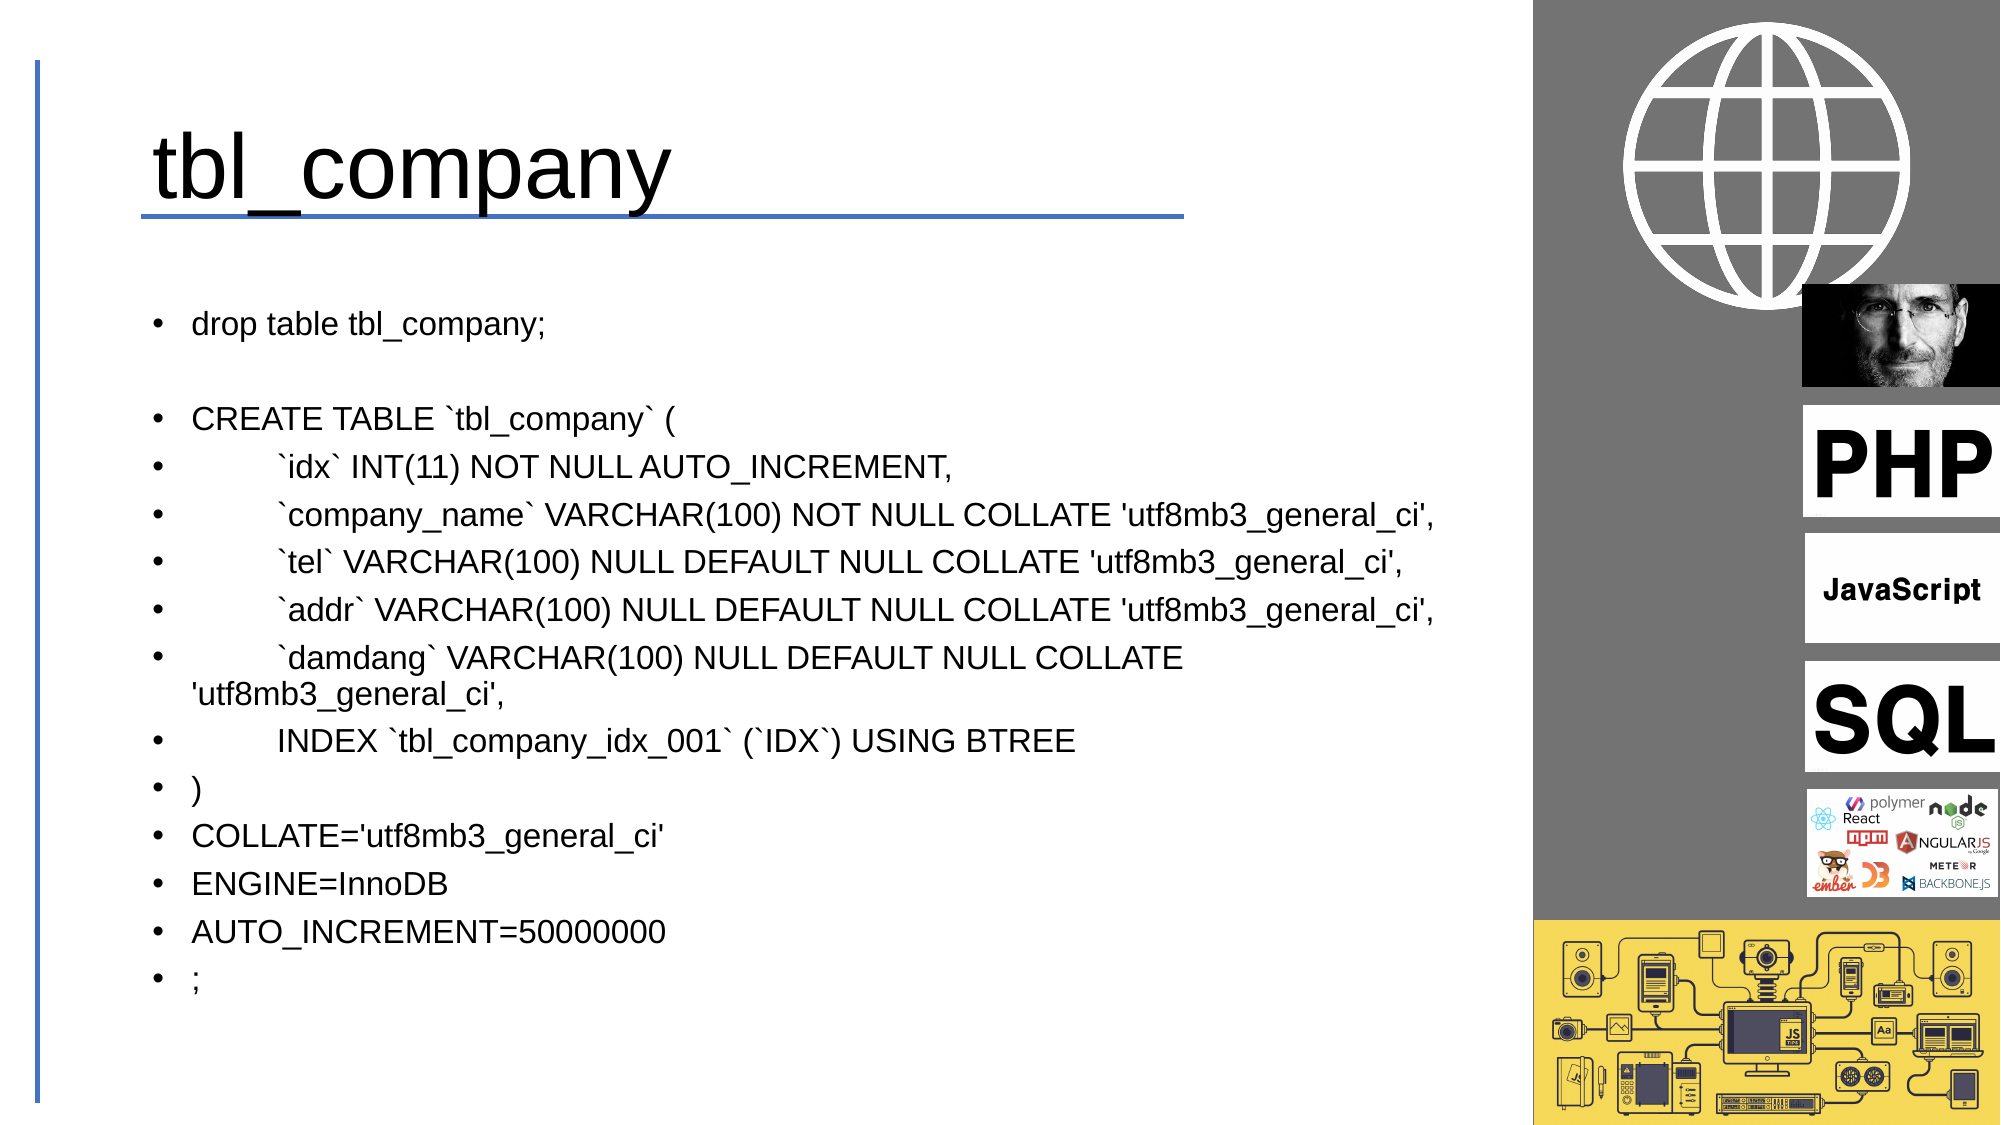

# tbl_company
drop table tbl_company;

CREATE TABLE `tbl_company` (
	`idx` INT(11) NOT NULL AUTO_INCREMENT,
	`company_name` VARCHAR(100) NOT NULL COLLATE 'utf8mb3_general_ci',
	`tel` VARCHAR(100) NULL DEFAULT NULL COLLATE 'utf8mb3_general_ci',
	`addr` VARCHAR(100) NULL DEFAULT NULL COLLATE 'utf8mb3_general_ci',
	`damdang` VARCHAR(100) NULL DEFAULT NULL COLLATE 'utf8mb3_general_ci',
	INDEX `tbl_company_idx_001` (`IDX`) USING BTREE
)
COLLATE='utf8mb3_general_ci'
ENGINE=InnoDB
AUTO_INCREMENT=50000000
;